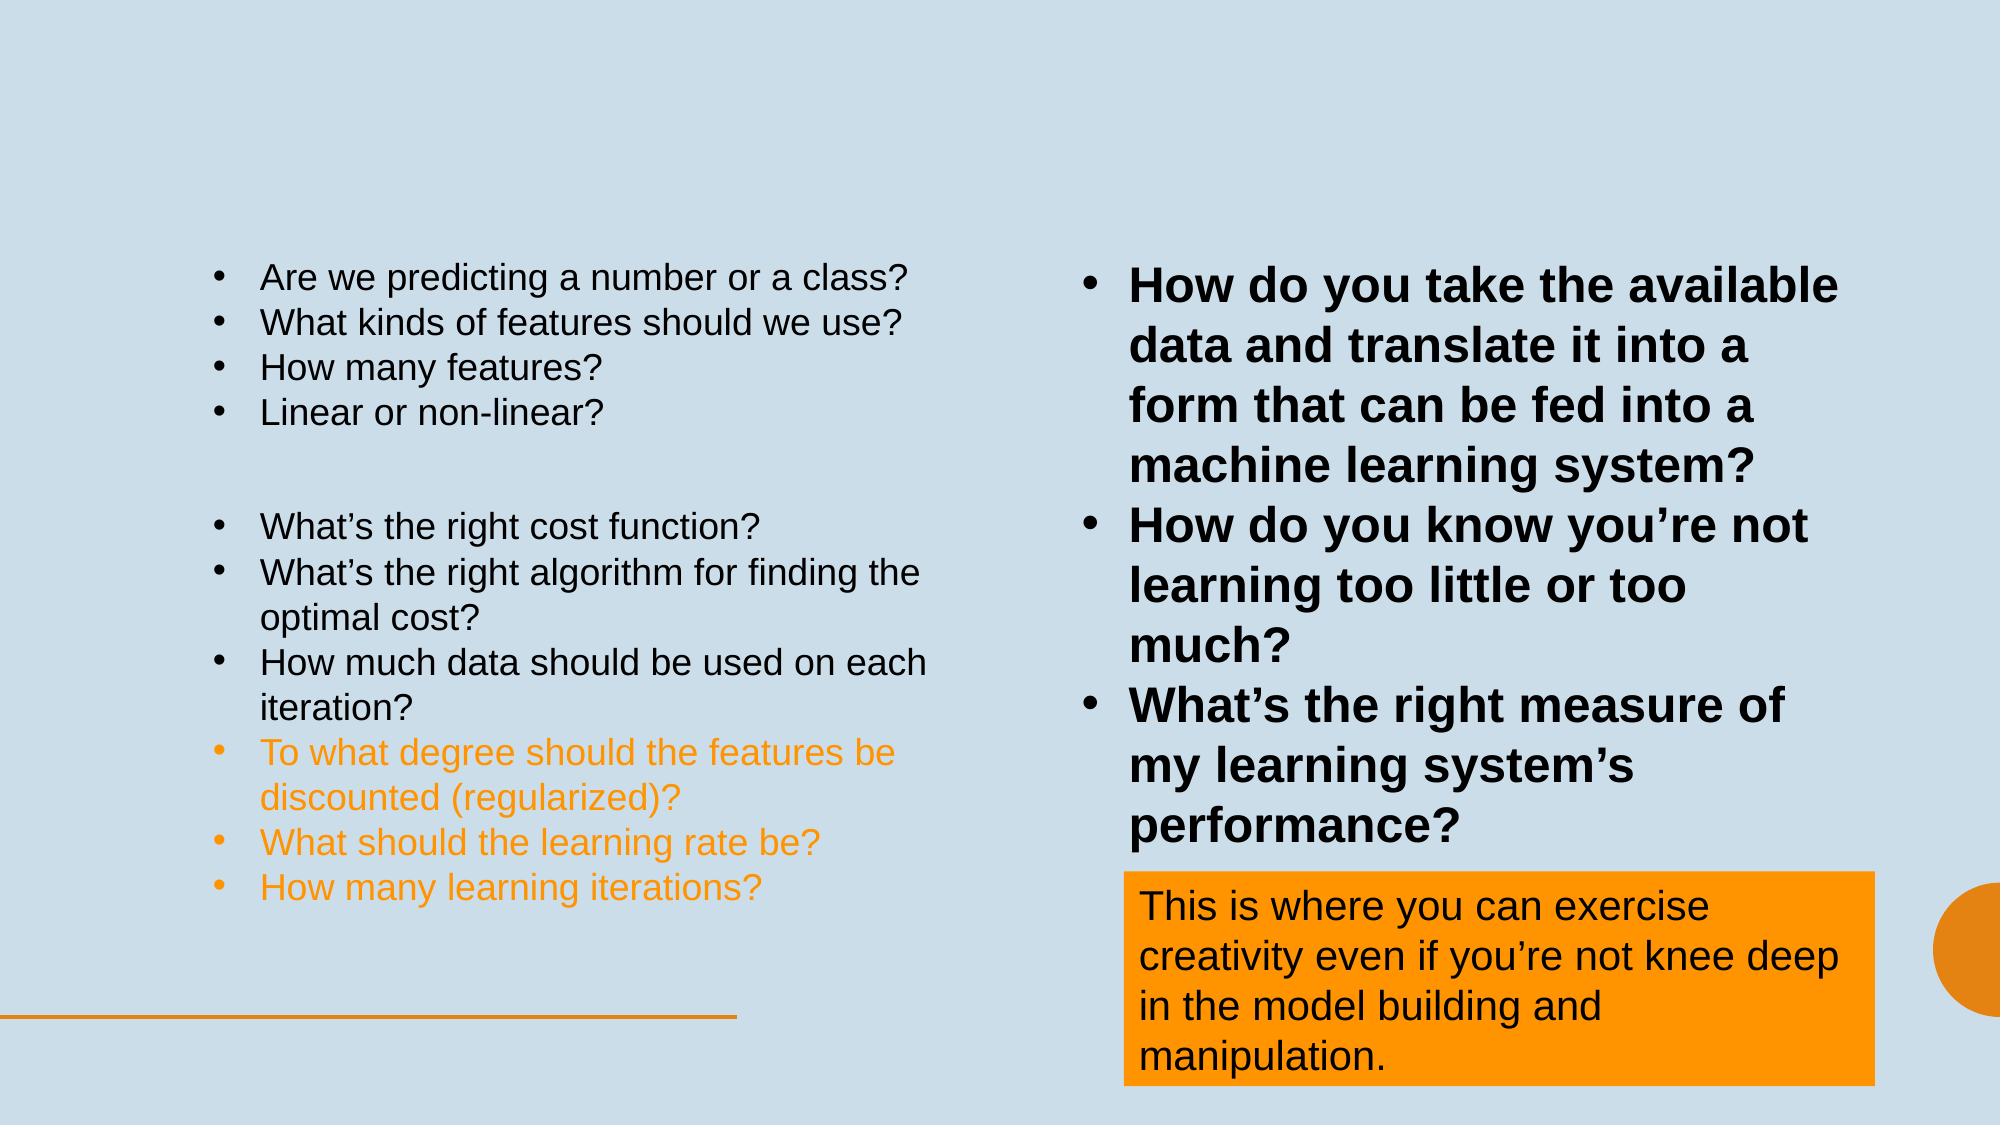

Are we predicting a number or a class?
What kinds of features should we use?
How many features?
Linear or non-linear?
How do you take the available data and translate it into a form that can be fed into a machine learning system?
How do you know you’re not learning too little or too much?
What’s the right measure of my learning system’s performance?
What’s the right cost function?
What’s the right algorithm for finding the optimal cost?
How much data should be used on each iteration?
To what degree should the features be discounted (regularized)?
What should the learning rate be?
How many learning iterations?
This is where you can exercise creativity even if you’re not knee deep in the model building and manipulation.